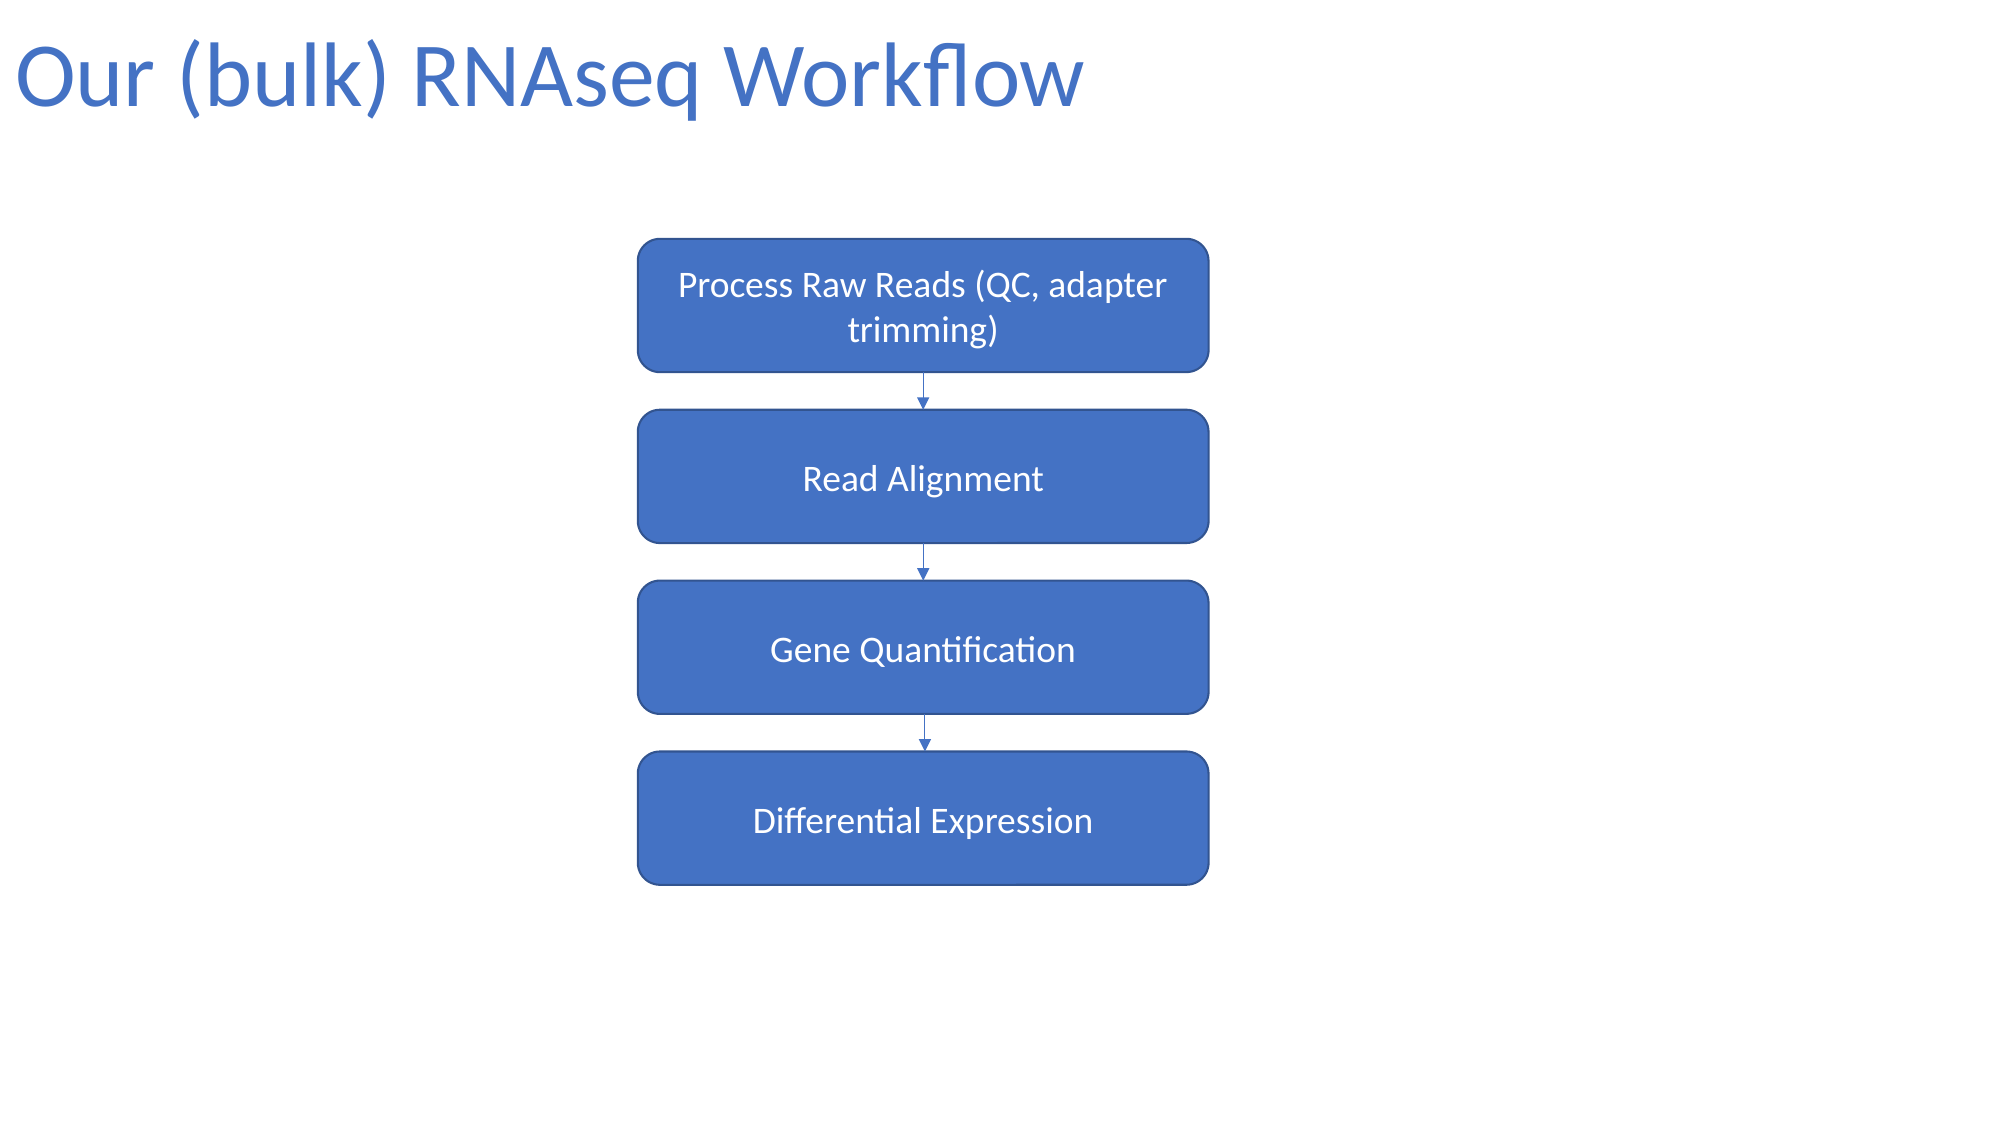

# Our (bulk) RNAseq Workflow
Process Raw Reads (QC, adapter trimming)
Read Alignment
Gene Quantification
Differential Expression